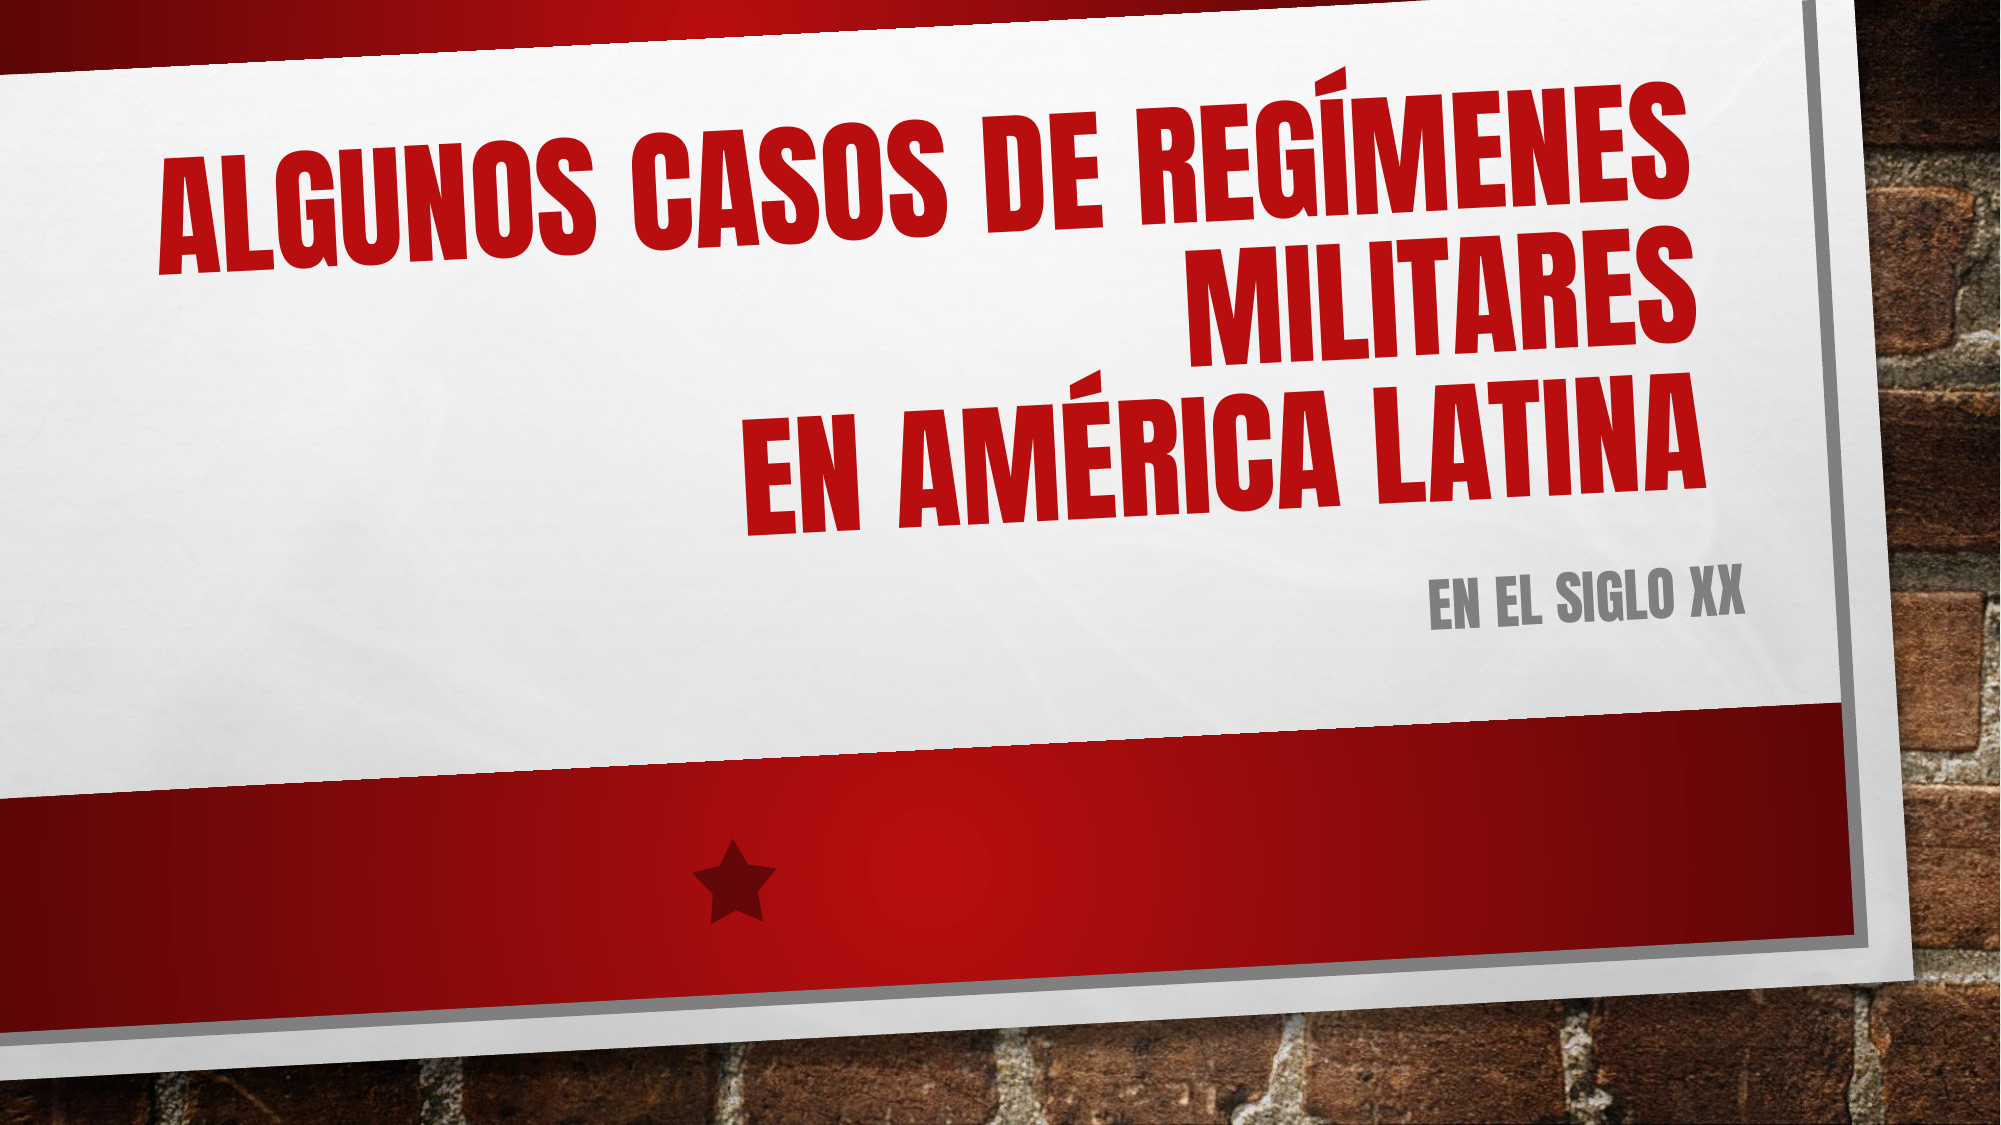

# ALGUNOS CASOS DE REGÍMENES  MILITARES EN AMÉRICA LATINA
EN EL SIGLO XX